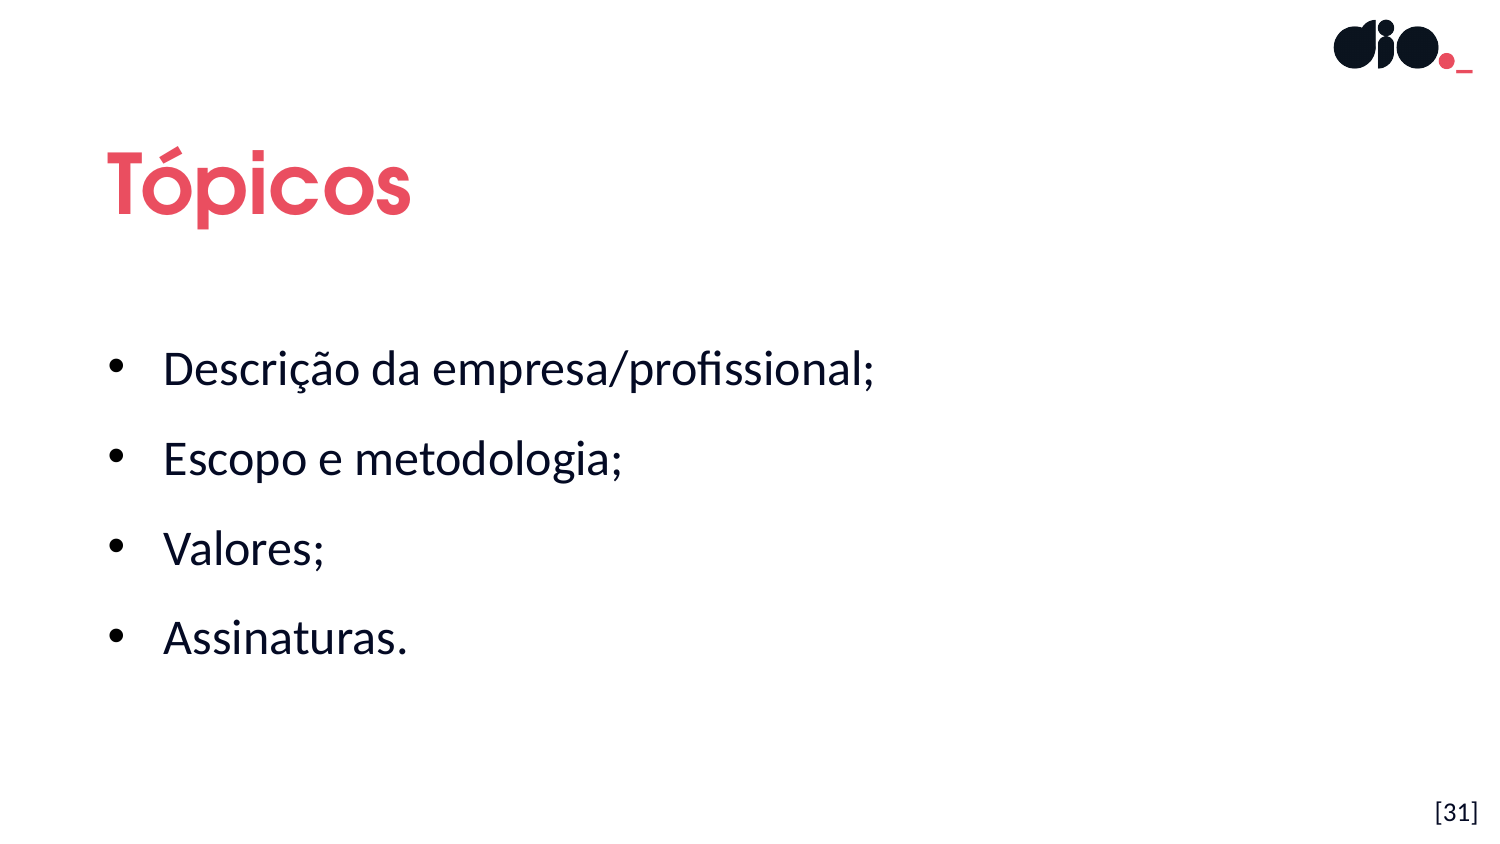

Tópicos
Descrição da empresa/profissional;
Escopo e metodologia;
Valores;
Assinaturas.
[31]